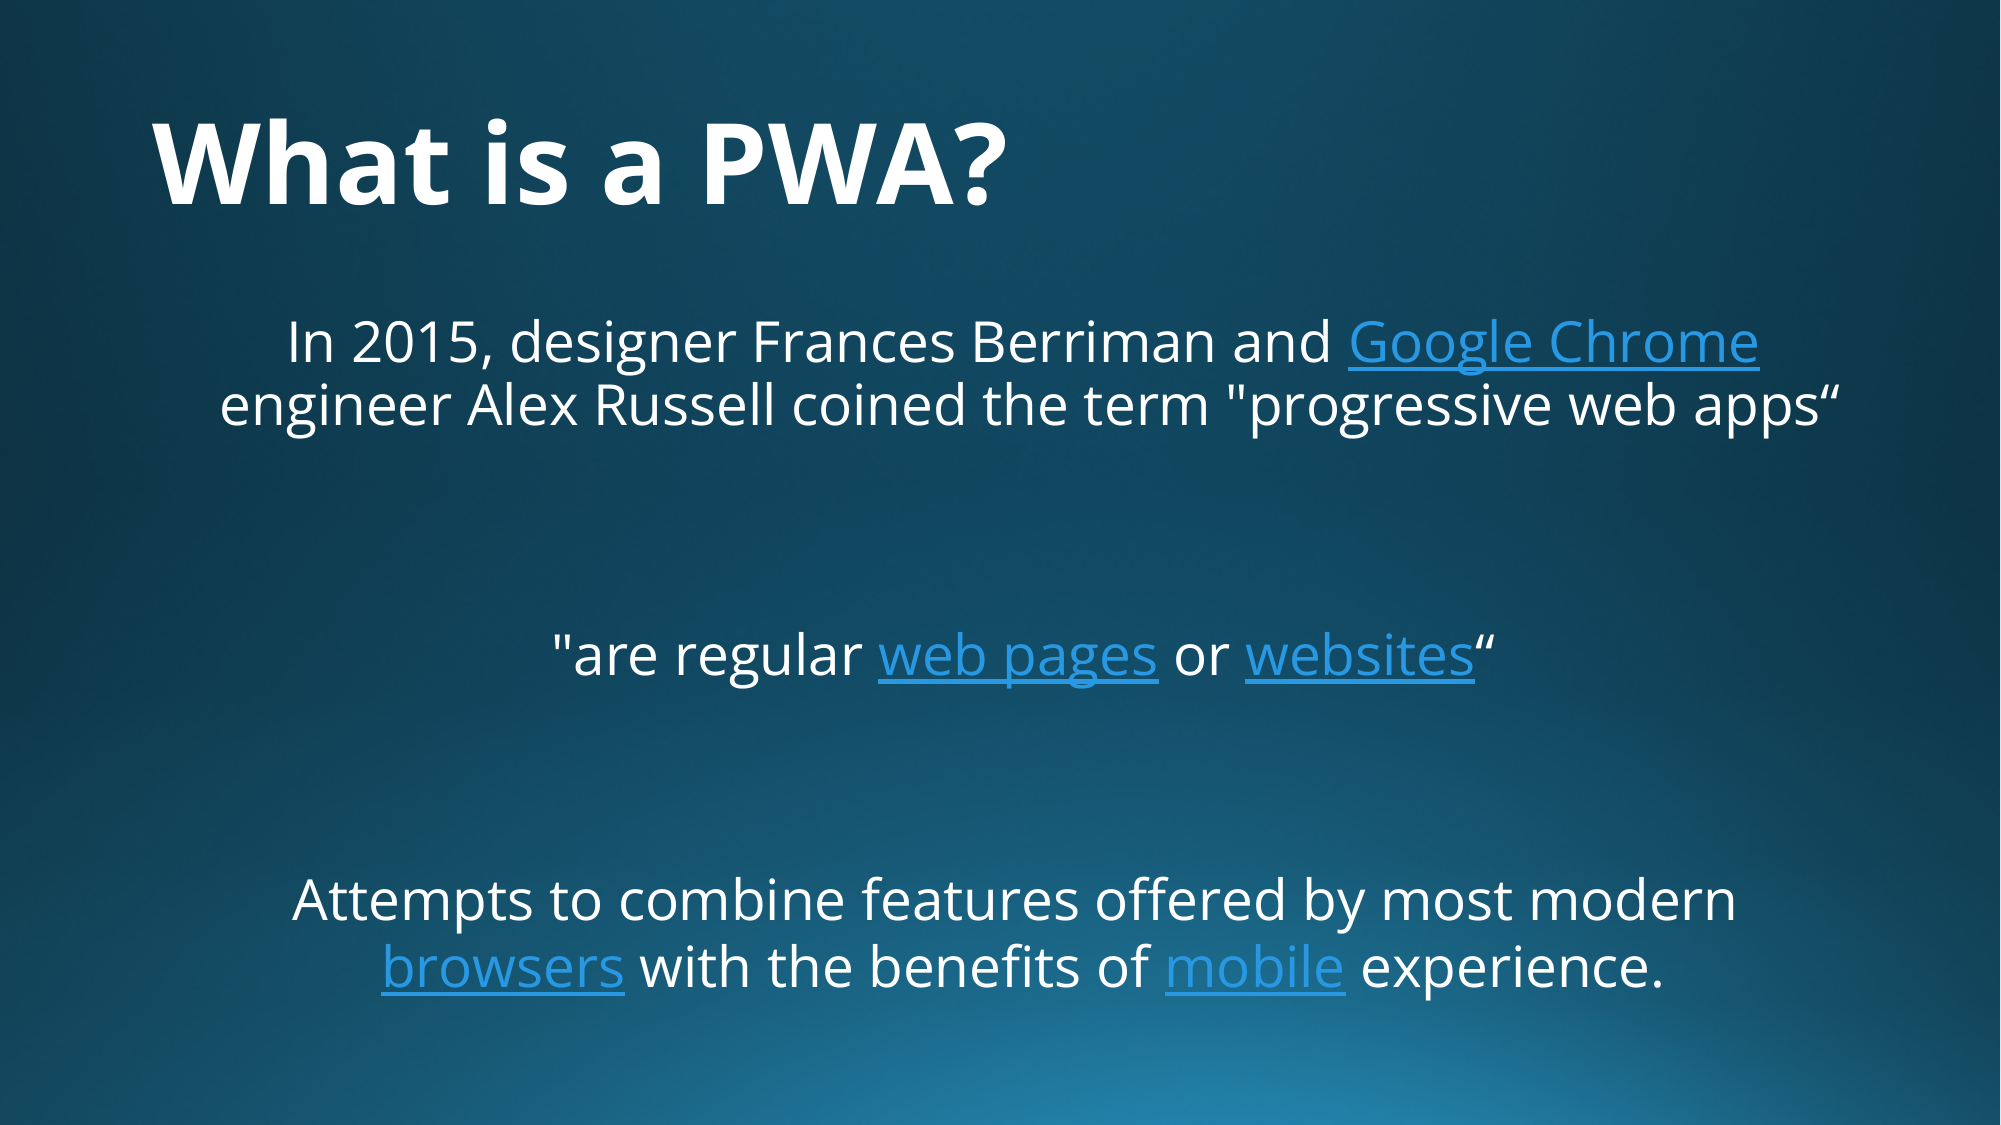

# What is a PWA?
In 2015, designer Frances Berriman and Google Chrome engineer Alex Russell coined the term "progressive web apps“

"are regular web pages or websites“

Attempts to combine features offered by most modern browsers with the benefits of mobile experience.